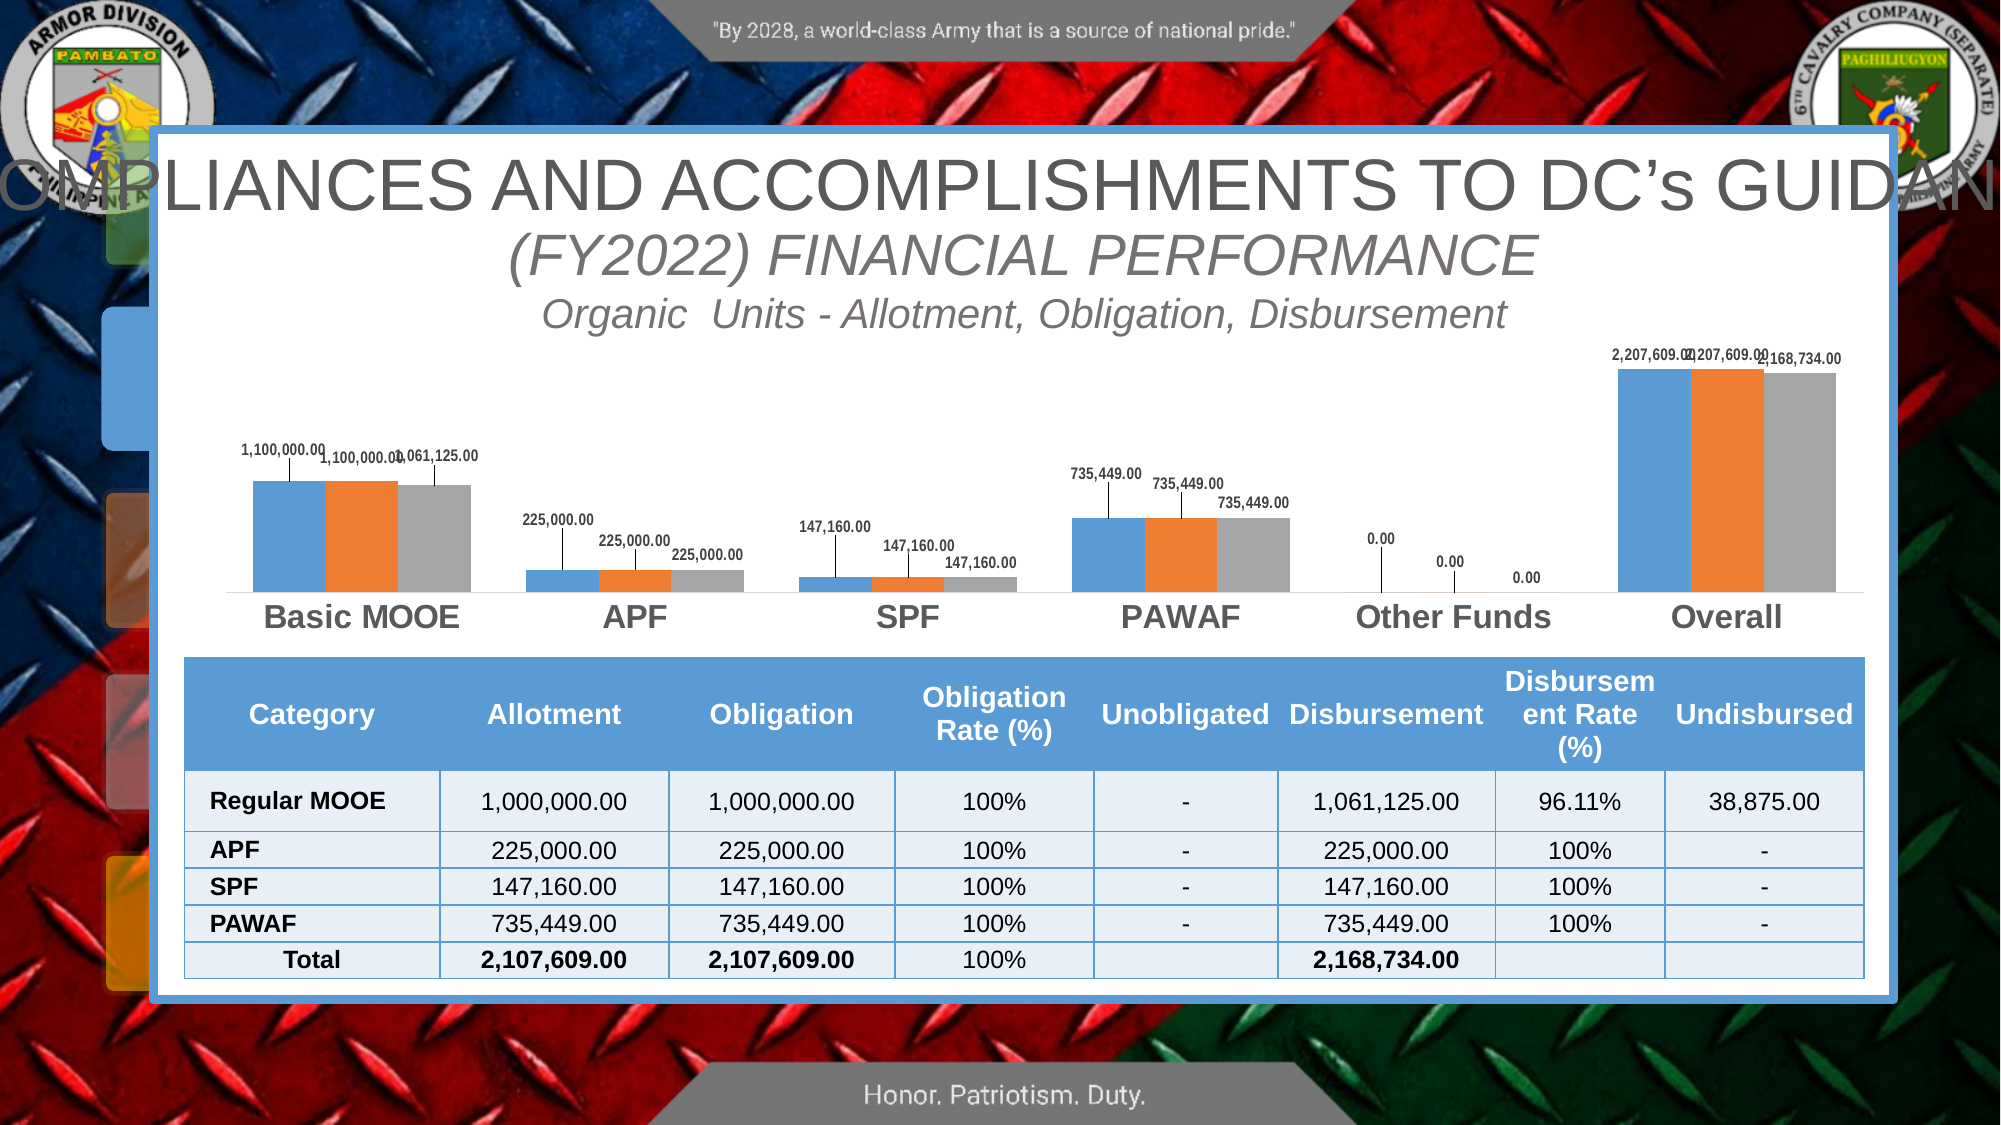

COMPLIANCES AND ACCOMPLISHMENTS TO DC’s GUIDANCE

(FY2022) FINANCIAL PERFORMANCE
Organic  Units - Allotment, Obligation, Disbursement

### Chart

| Category | Allotment | Obligation | Disbursement |
|---|---|---|---|
| Basic MOOE | 1100000.0 | 1100000.0 | 1061125.0 |
| APF | 225000.0 | 225000.0 | 225000.0 |
| SPF | 147160.0 | 147160.0 | 147160.0 |
| PAWAF | 735449.0 | 735449.0 | 735449.0 |
| Other Funds | 0.0 | 0.0 | 0.0 |
| Overall | 2207609.0 | 2207609.0 | 2168734.0 |

| Category | Allotment | Obligation | Obligation Rate (%) | Unobligated | Disbursement | Disbursement Rate (%) | Undisbursed |
| --- | --- | --- | --- | --- | --- | --- | --- |
| Regular MOOE | 1,000,000.00 | 1,000,000.00 | 100% | - | 1,061,125.00 | 96.11% | 38,875.00 |
| APF | 225,000.00 | 225,000.00 | 100% | - | 225,000.00 | 100% | - |
| SPF | 147,160.00 | 147,160.00 | 100% | - | 147,160.00 | 100% | - |
| PAWAF | 735,449.00 | 735,449.00 | 100% | - | 735,449.00 | 100% | - |
| Total | 2,107,609.00 | 2,107,609.00 | 100% |  | 2,168,734.00 |  |  |